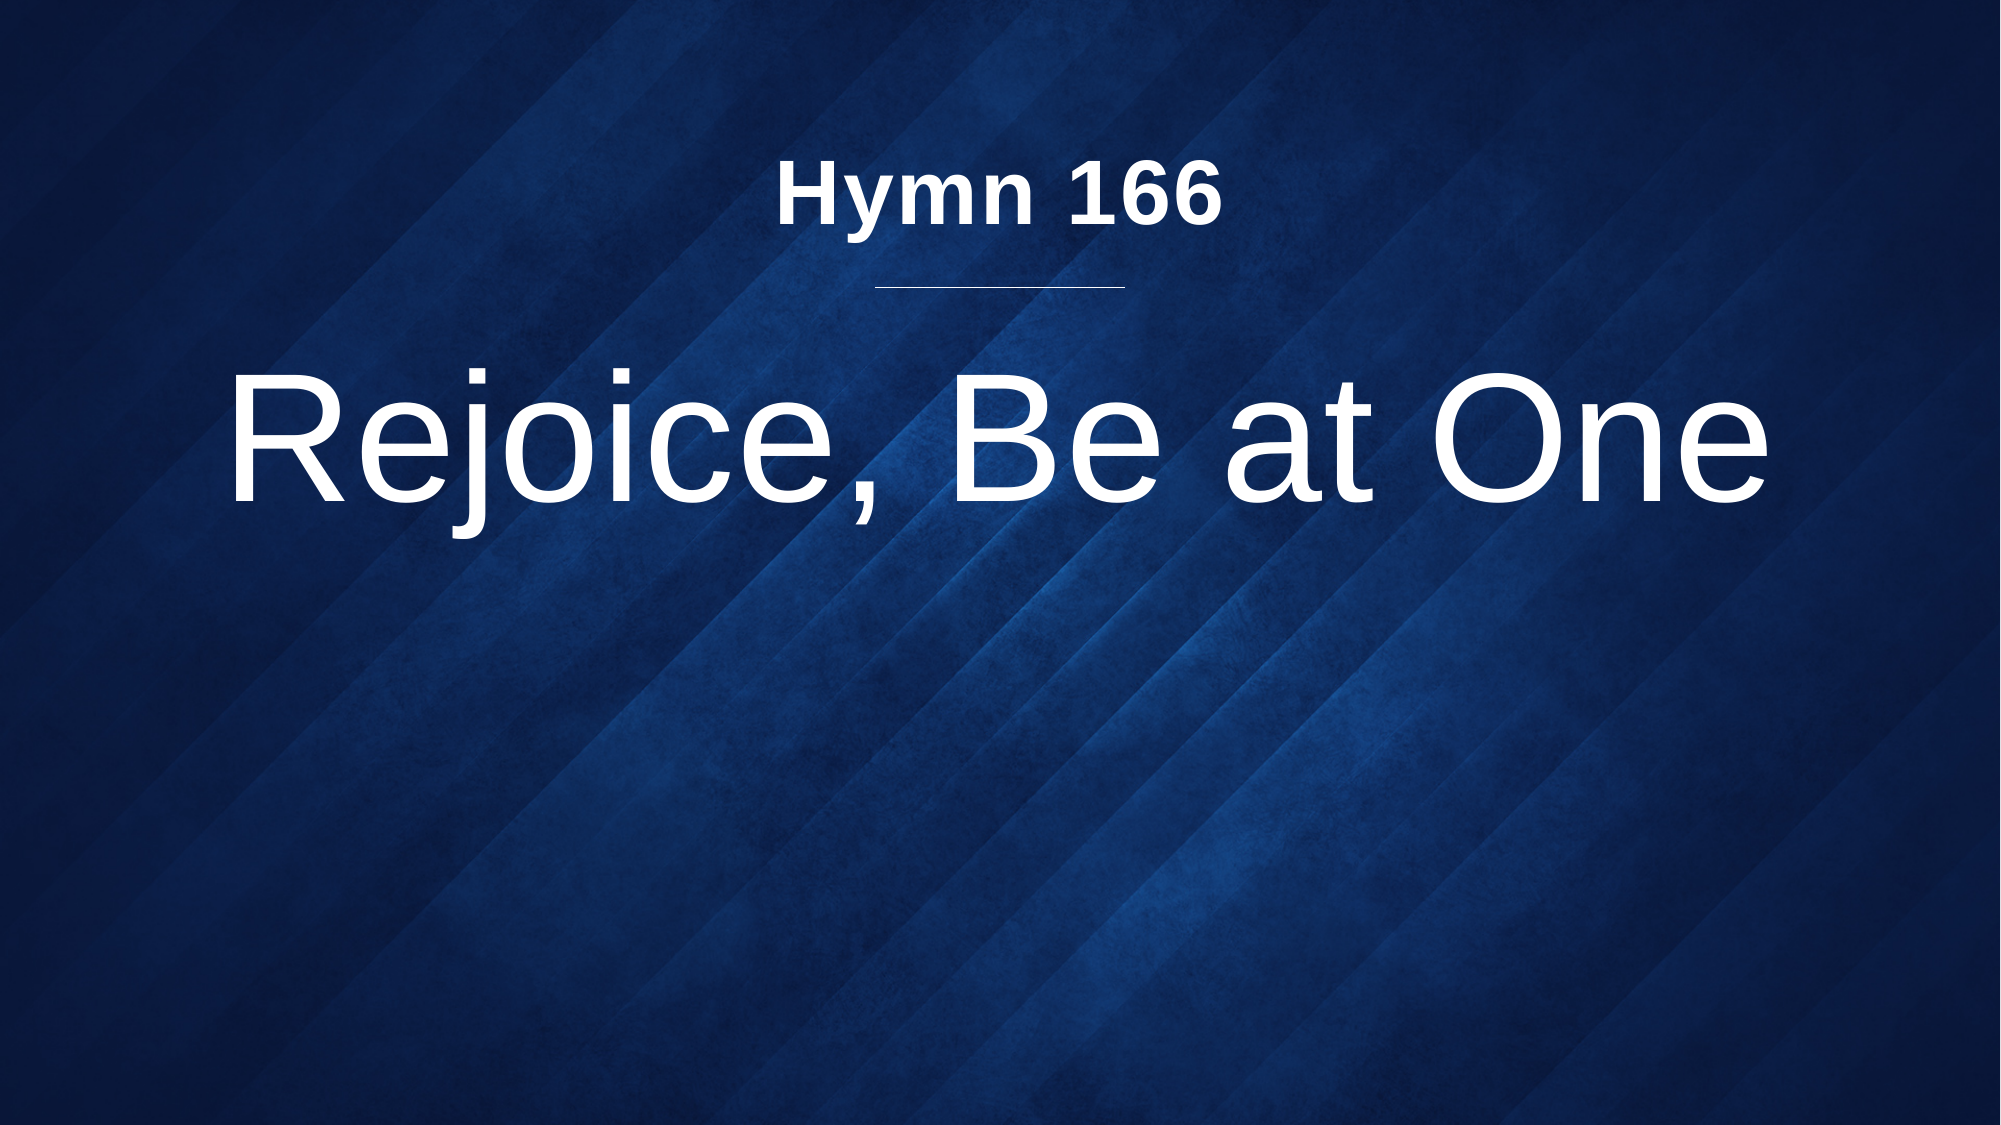

Hymn 166
# Rejoice, Be at One